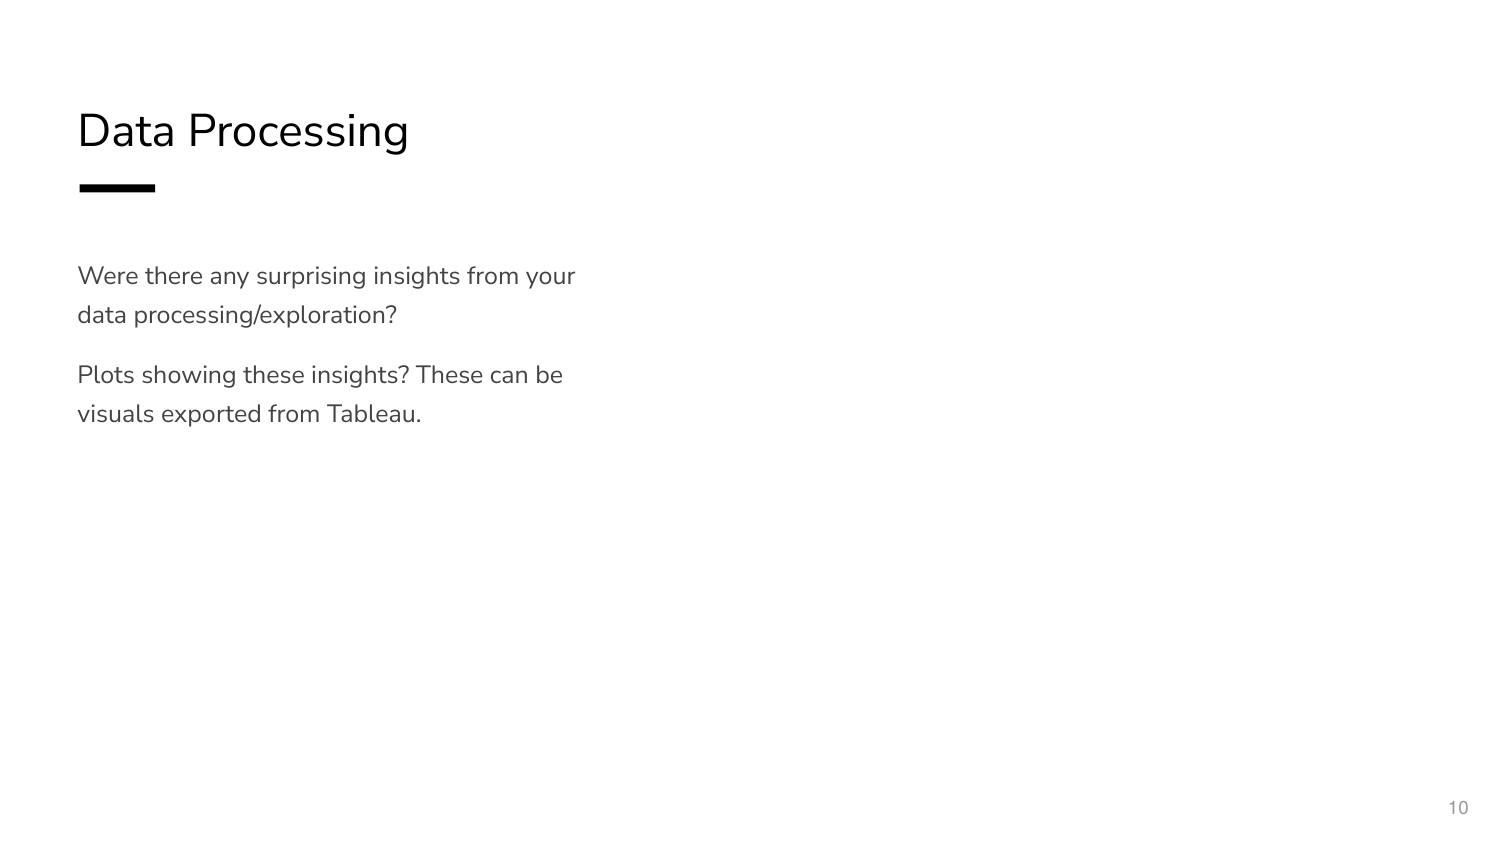

# Data Processing
Were there any surprising insights from your data processing/exploration?
Plots showing these insights? These can be visuals exported from Tableau.